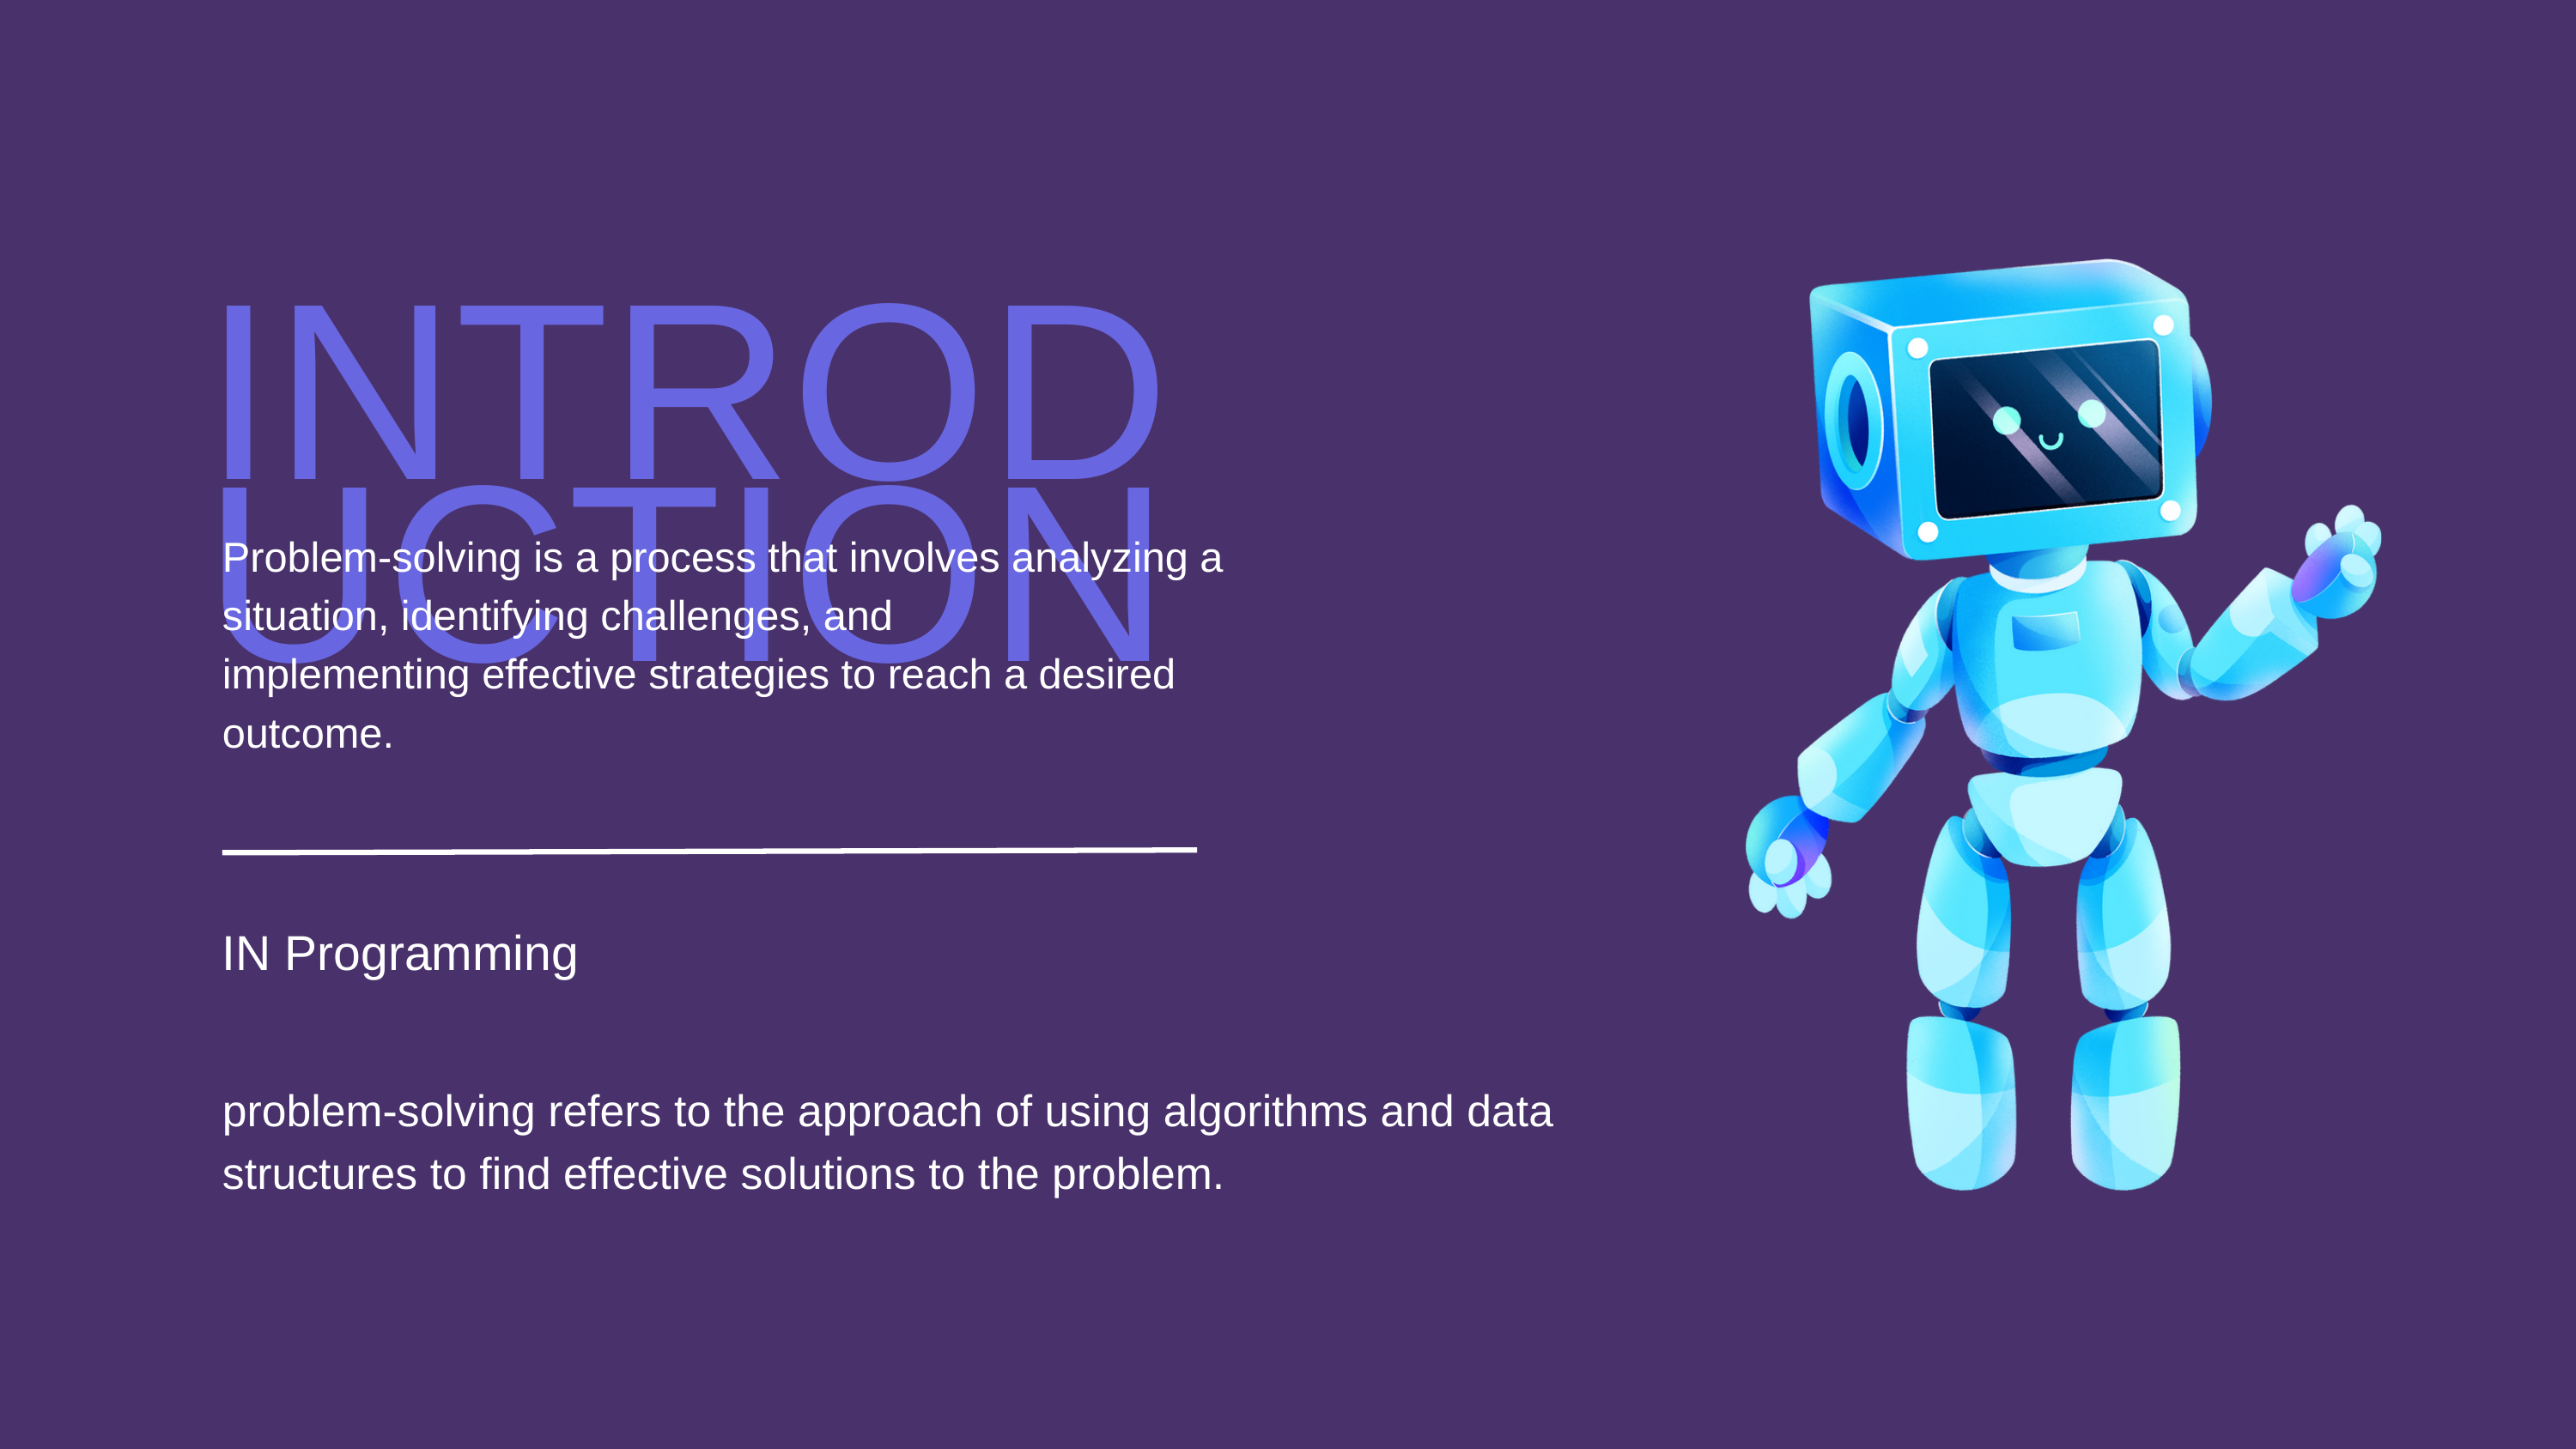

INTRODUCTION
Problem-solving is a process that involves analyzing a situation, identifying challenges, and
implementing effective strategies to reach a desired outcome.

IN Programming

problem-solving refers to the approach of using algorithms and data
structures to find effective solutions to the problem.